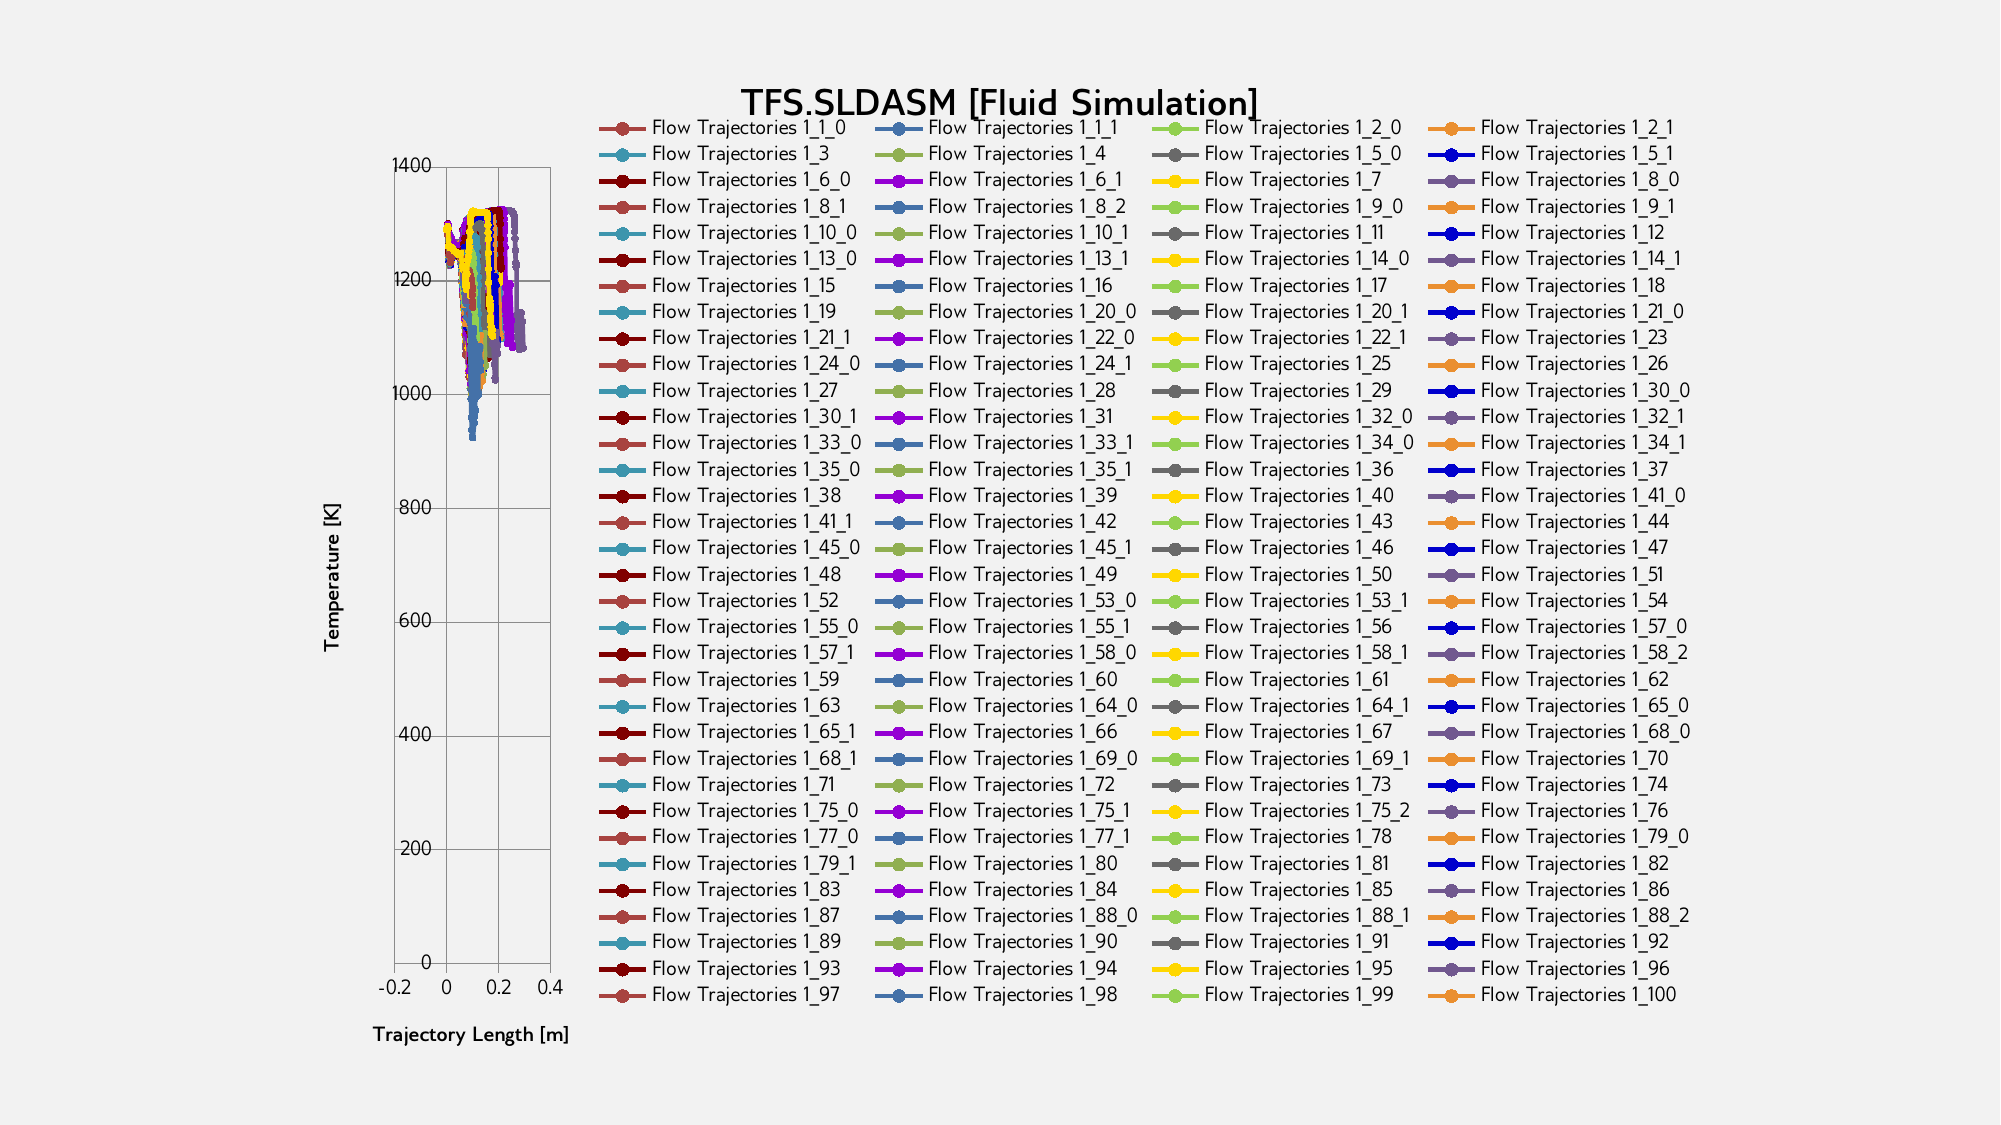

### Chart: TFS.SLDASM [Fluid Simulation]

| Category |  |  |  |  |  |  |  |  |  |  |  |  |  |  |  |  |  |  |  |  |  |  |  |  |  |  |  |  |  |  |  |  |  |  |  |  |  |  |  |  |  |  |  |  |  |  |  |  |  |  |  |  |  |  |  |  |  |  |  |  |  |  |  |  |  |  |  |  |  |  |  |  |  |  |  |  |  |  |  |  |  |  |  |  |  |  |  |  |  |  |  |  |  |  |  |  |  |  |  |  |  |  |  |  |  |  |  |  |  |  |  |  |  |  |  |  |  |  |  |  |  |  |  |  |  |  |  |  |  |  |  |  |  |  |  |  |
|---|---|---|---|---|---|---|---|---|---|---|---|---|---|---|---|---|---|---|---|---|---|---|---|---|---|---|---|---|---|---|---|---|---|---|---|---|---|---|---|---|---|---|---|---|---|---|---|---|---|---|---|---|---|---|---|---|---|---|---|---|---|---|---|---|---|---|---|---|---|---|---|---|---|---|---|---|---|---|---|---|---|---|---|---|---|---|---|---|---|---|---|---|---|---|---|---|---|---|---|---|---|---|---|---|---|---|---|---|---|---|---|---|---|---|---|---|---|---|---|---|---|---|---|---|---|---|---|---|---|---|---|---|---|---|---|---|